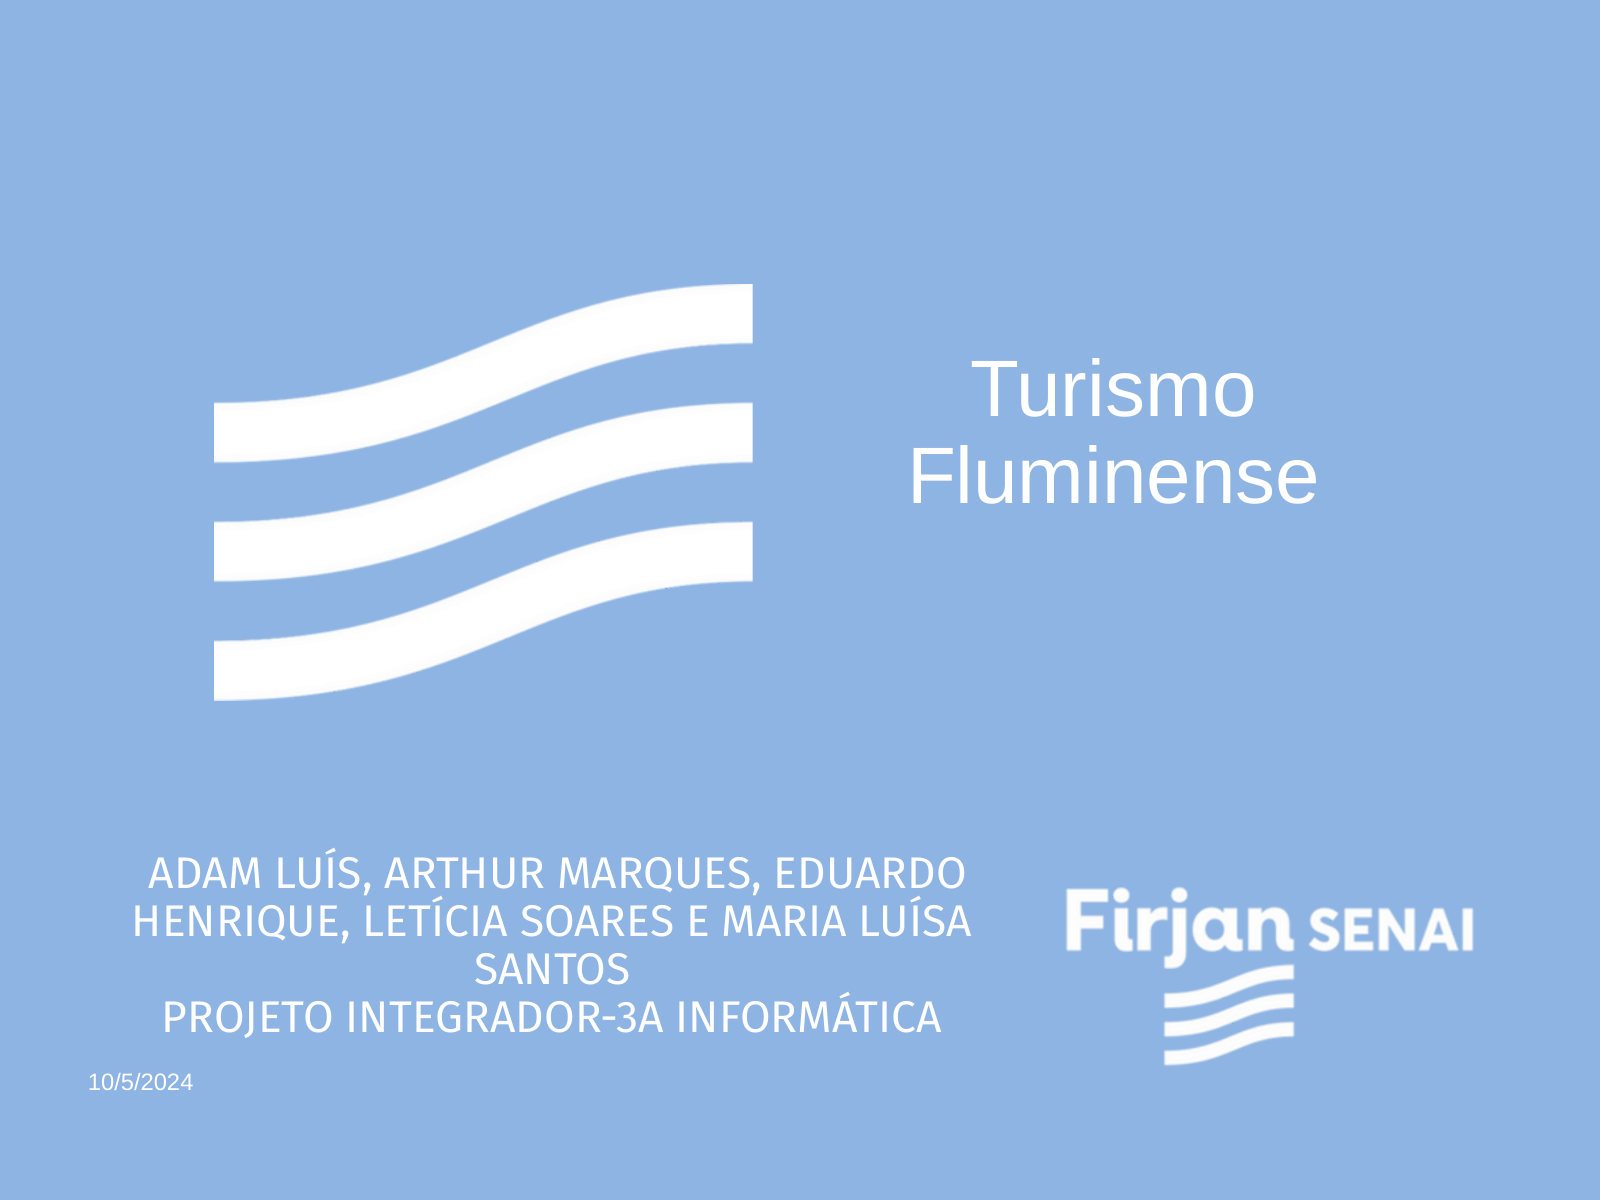

Turismo
Fluminense
 ADAM LUÍS, ARTHUR MARQUES, EDUARDO HENRIQUE, LETÍCIA SOARES E MARIA LUÍSA SANTOS
PROJETO INTEGRADOR-3A INFORMÁTICA

10/5/2024
Título Apresentação em Trebuchet Regular, podendo variar entre corpo 28 e corpo 38
 Prof. Wendel F. Melo
wendelfmelo@hotmail.com